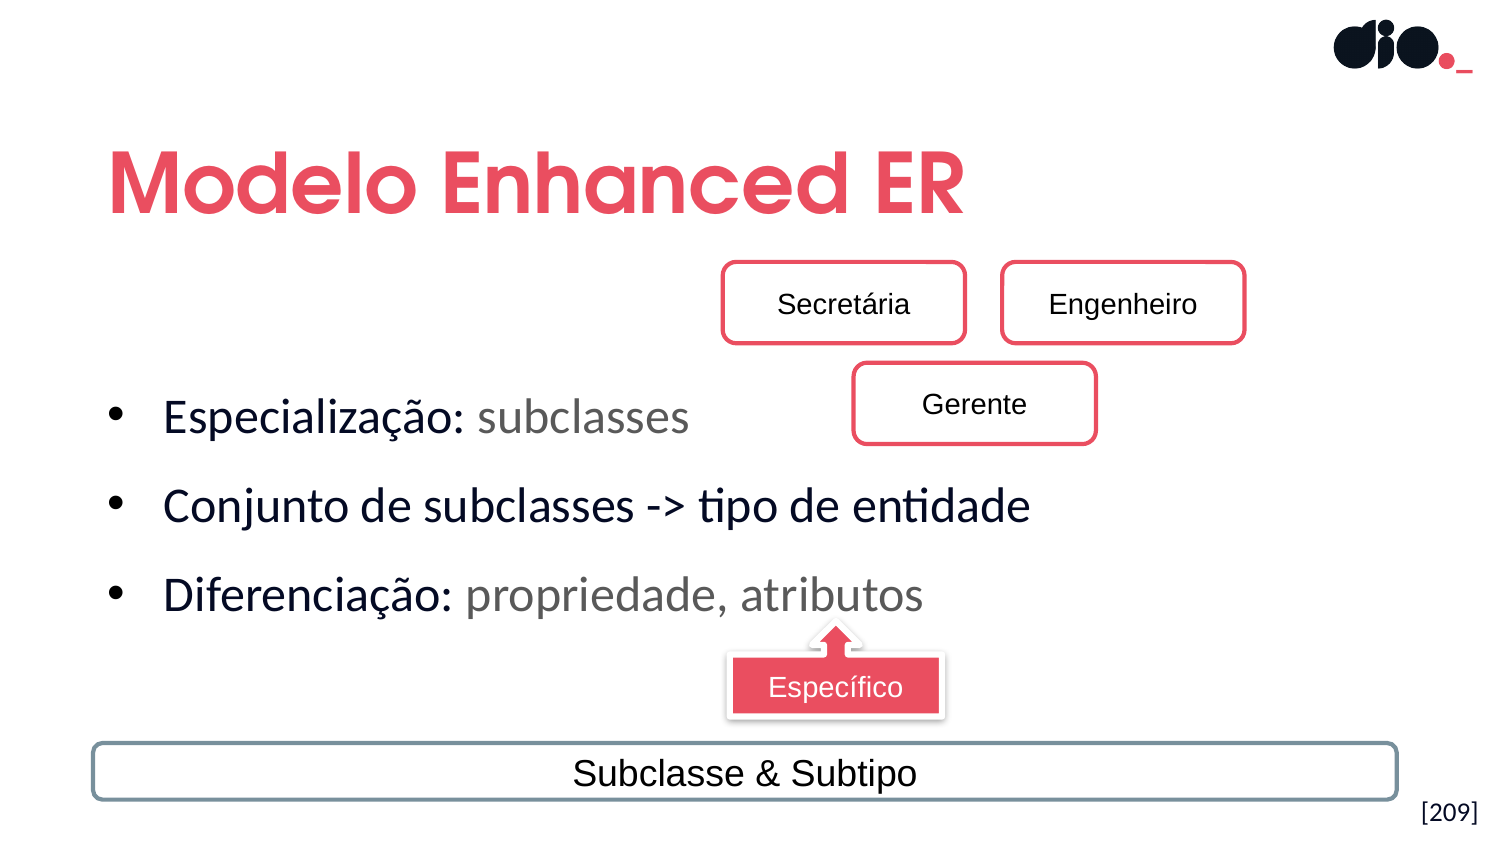

Modelo Enhanced ER
Especialização: subclasses
Conjunto de subclasses -> tipo de entidade
Diferenciação: propriedade, atributos
Secretária
Engenheiro
Gerente
Específico
Subclasse & Subtipo
[209]